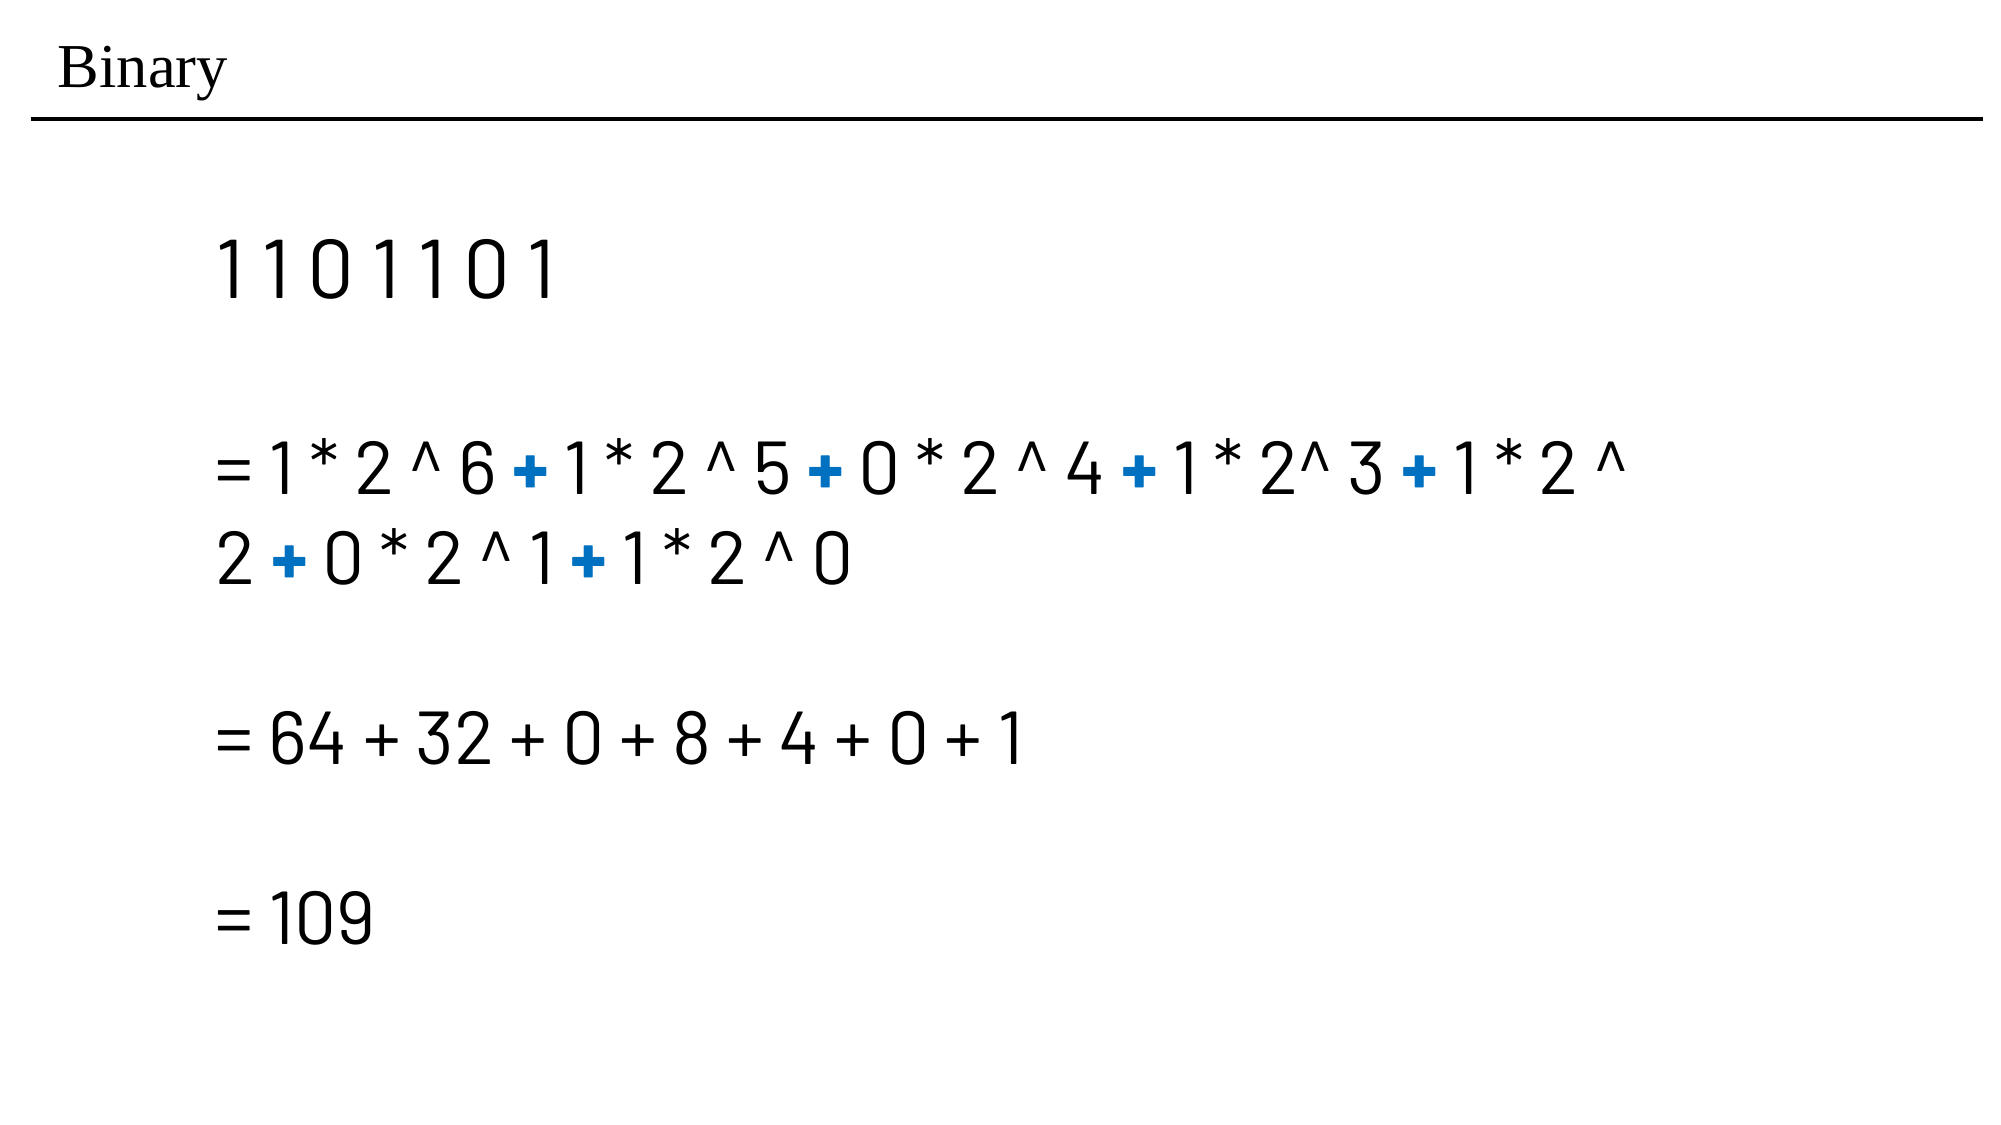

# Binary
1 1 0 1 1 0 1
= 1 * 2 ^ 6 + 1 * 2 ^ 5 + 0 * 2 ^ 4 + 1 * 2^ 3 + 1 * 2 ^ 2 + 0 * 2 ^ 1 + 1 * 2 ^ 0

= 64 + 32 + 0 + 8 + 4 + 0 + 1

= 109